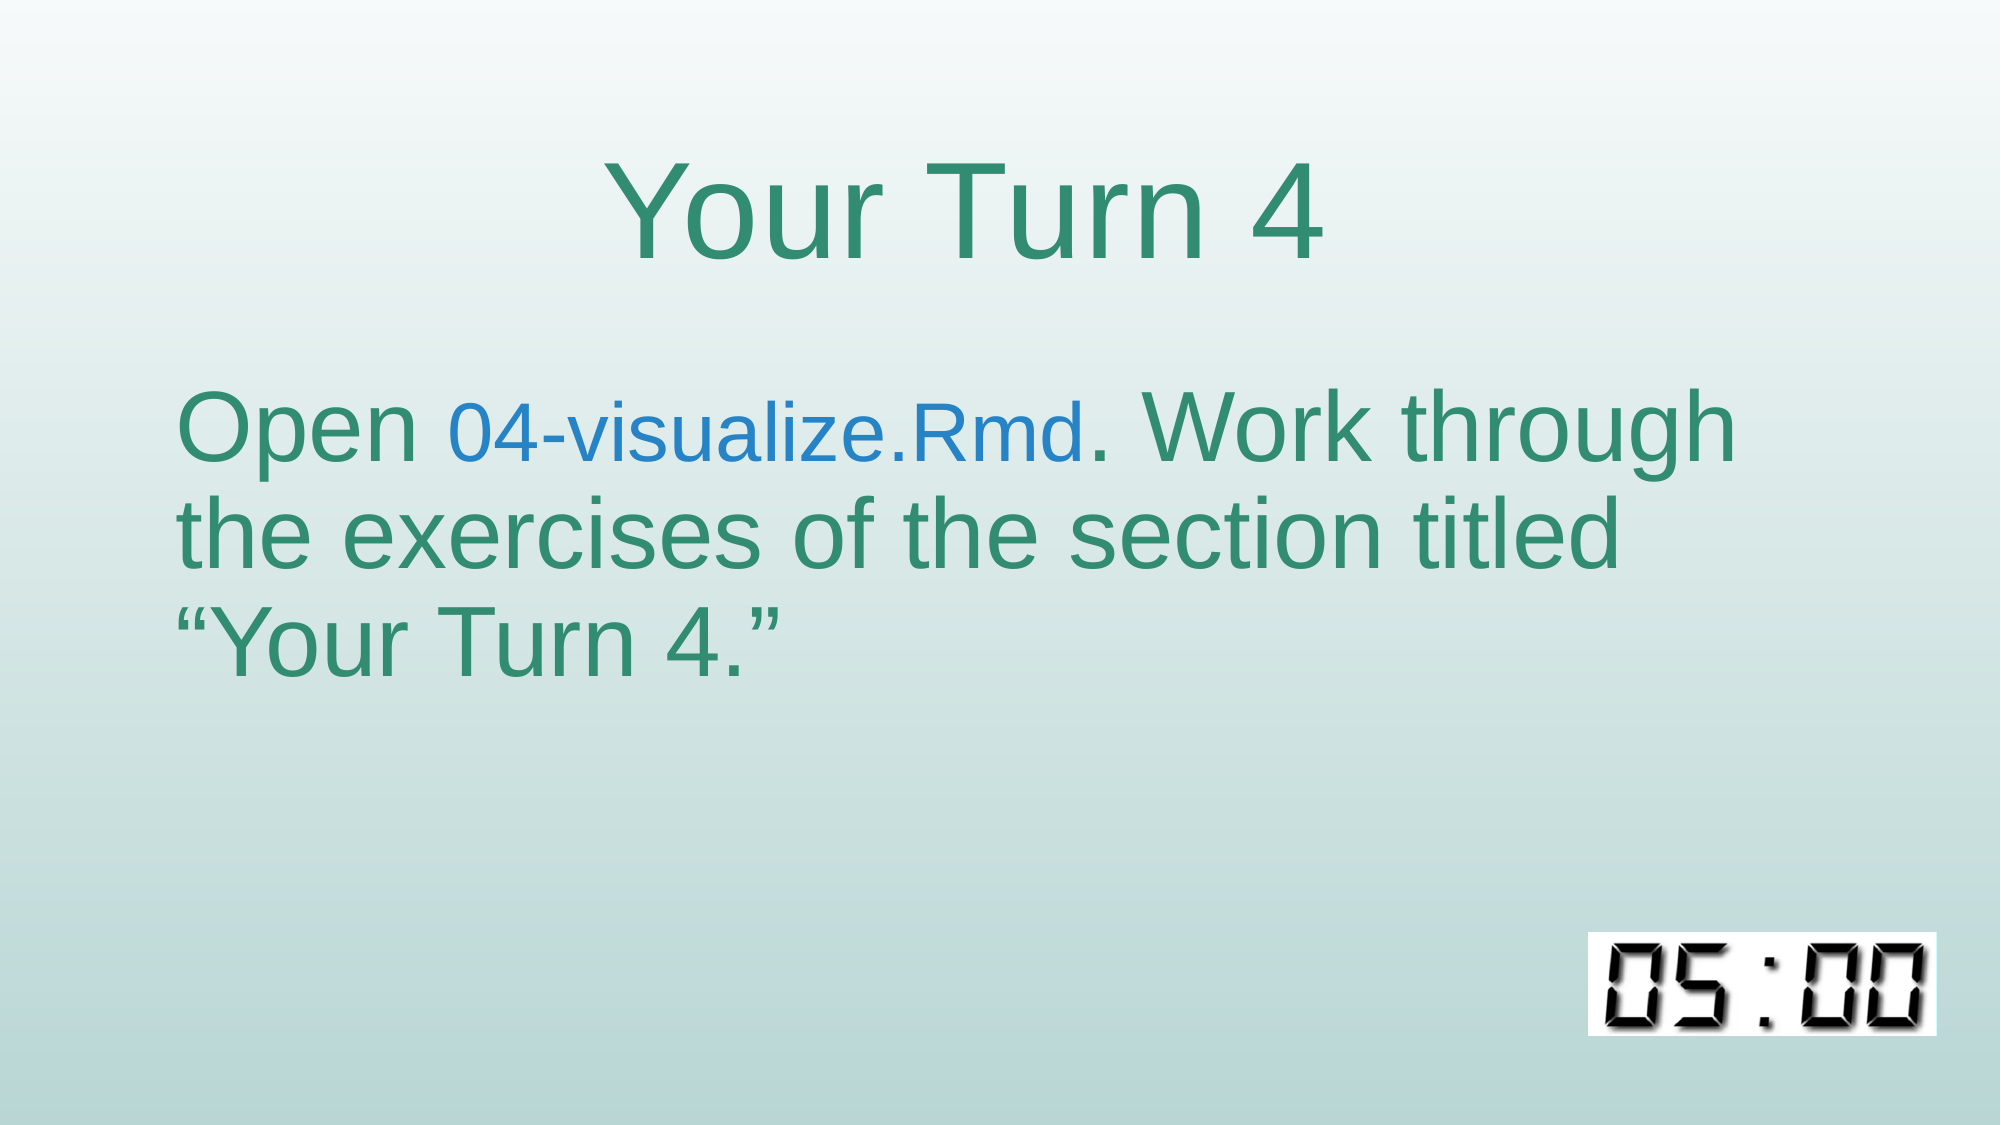

# Your Turn 4
Open 04-visualize.Rmd. Work through the exercises of the section titled “Your Turn 4.”